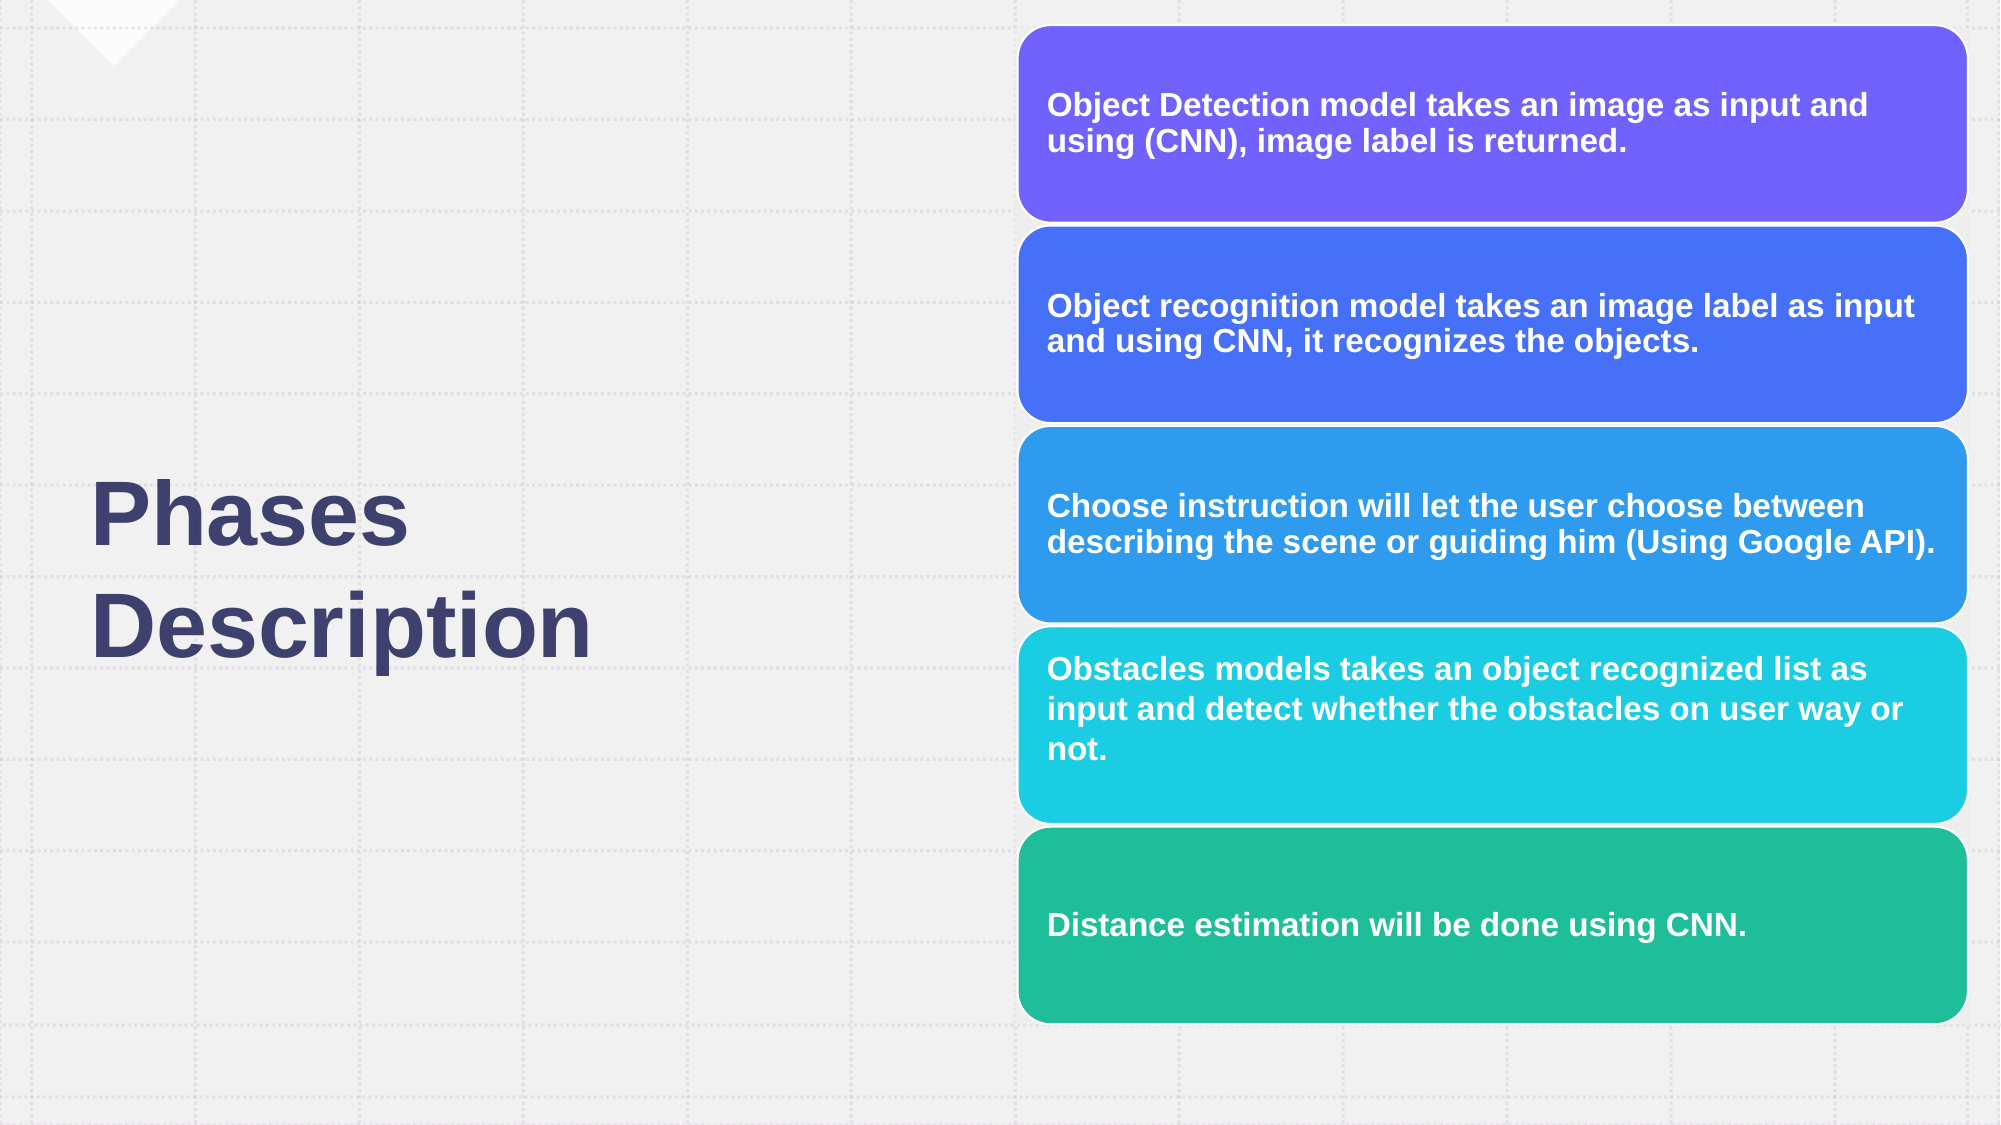

Object Detection model takes an image as input and using (CNN), image label is returned.
Object recognition model takes an image label as input and using CNN, it recognizes the objects.
Choose instruction will let the user choose between describing the scene or guiding him (Using Google API).
Obstacles models takes an object recognized list as input and detect whether the obstacles on user way or not.

Distance estimation will be done using CNN.

Phases
Description